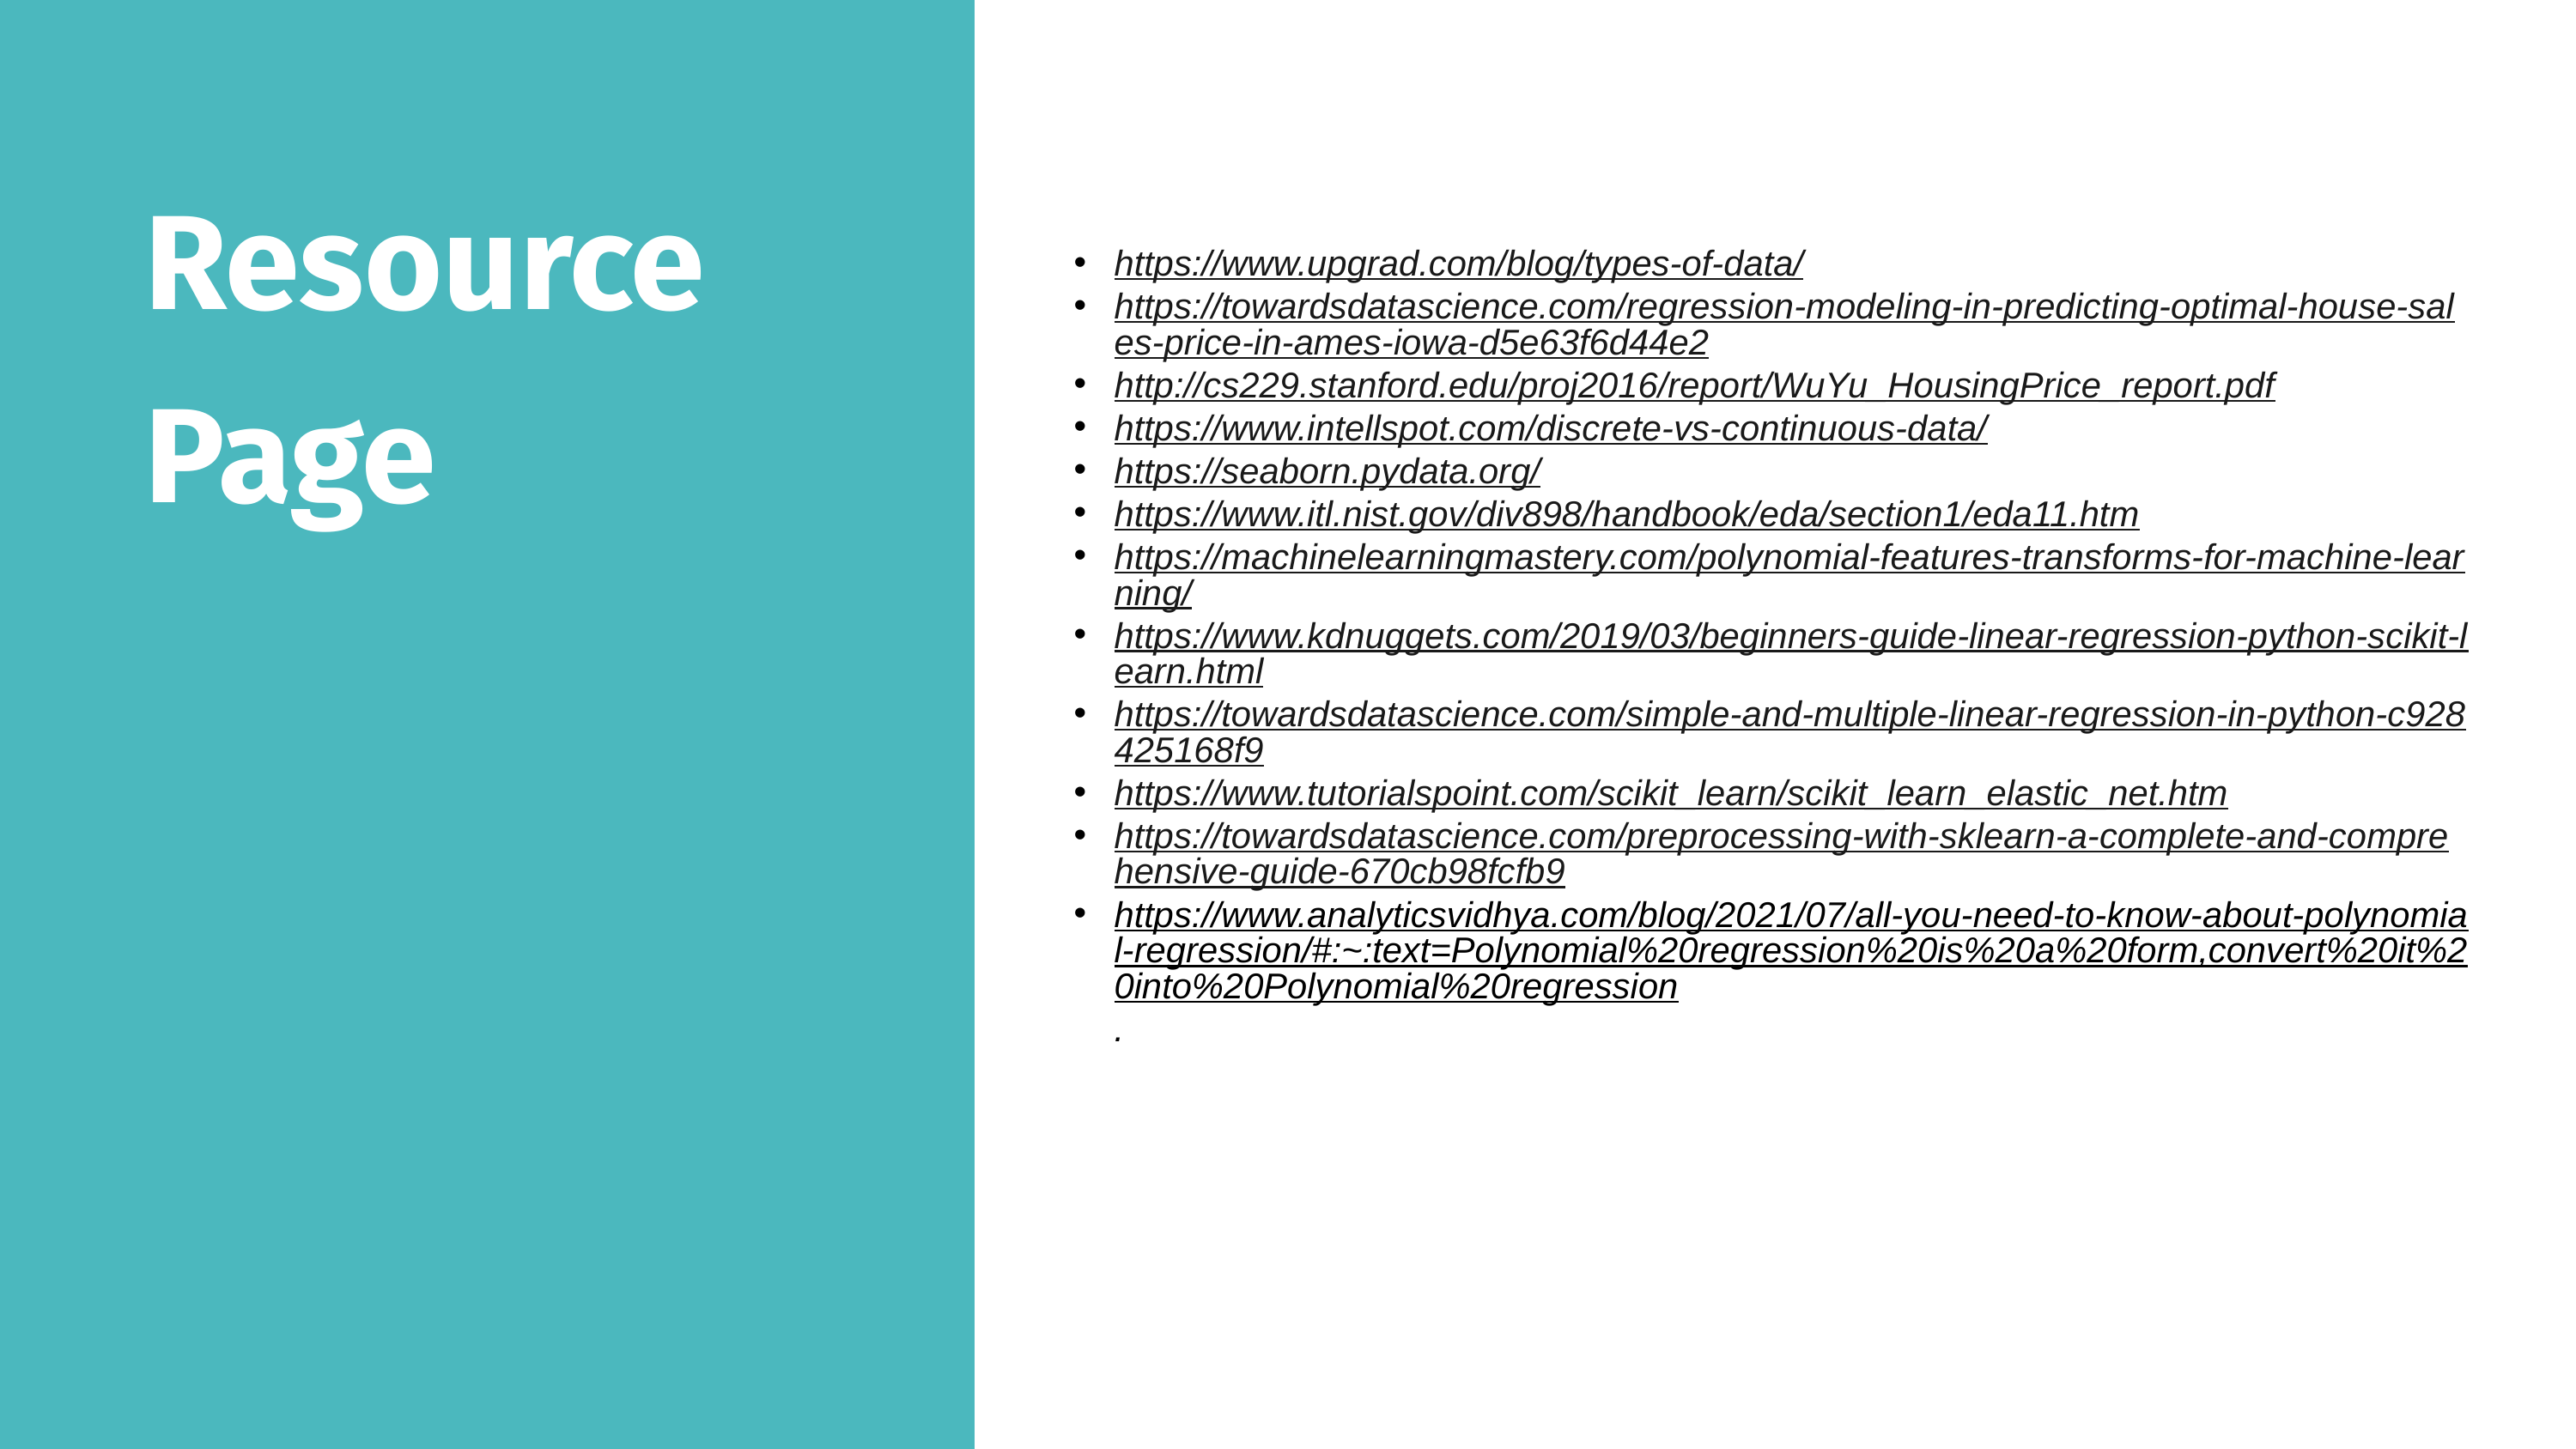

Resource
Page
https://www.upgrad.com/blog/types-of-data/
https://towardsdatascience.com/regression-modeling-in-predicting-optimal-house-sales-price-in-ames-iowa-d5e63f6d44e2
http://cs229.stanford.edu/proj2016/report/WuYu_HousingPrice_report.pdf
https://www.intellspot.com/discrete-vs-continuous-data/
https://seaborn.pydata.org/
https://www.itl.nist.gov/div898/handbook/eda/section1/eda11.htm
https://machinelearningmastery.com/polynomial-features-transforms-for-machine-learning/
https://www.kdnuggets.com/2019/03/beginners-guide-linear-regression-python-scikit-learn.html
https://towardsdatascience.com/simple-and-multiple-linear-regression-in-python-c928425168f9
https://www.tutorialspoint.com/scikit_learn/scikit_learn_elastic_net.htm
https://towardsdatascience.com/preprocessing-with-sklearn-a-complete-and-comprehensive-guide-670cb98fcfb9
https://www.analyticsvidhya.com/blog/2021/07/all-you-need-to-know-about-polynomial-regression/#:~:text=Polynomial%20regression%20is%20a%20form,convert%20it%20into%20Polynomial%20regression.